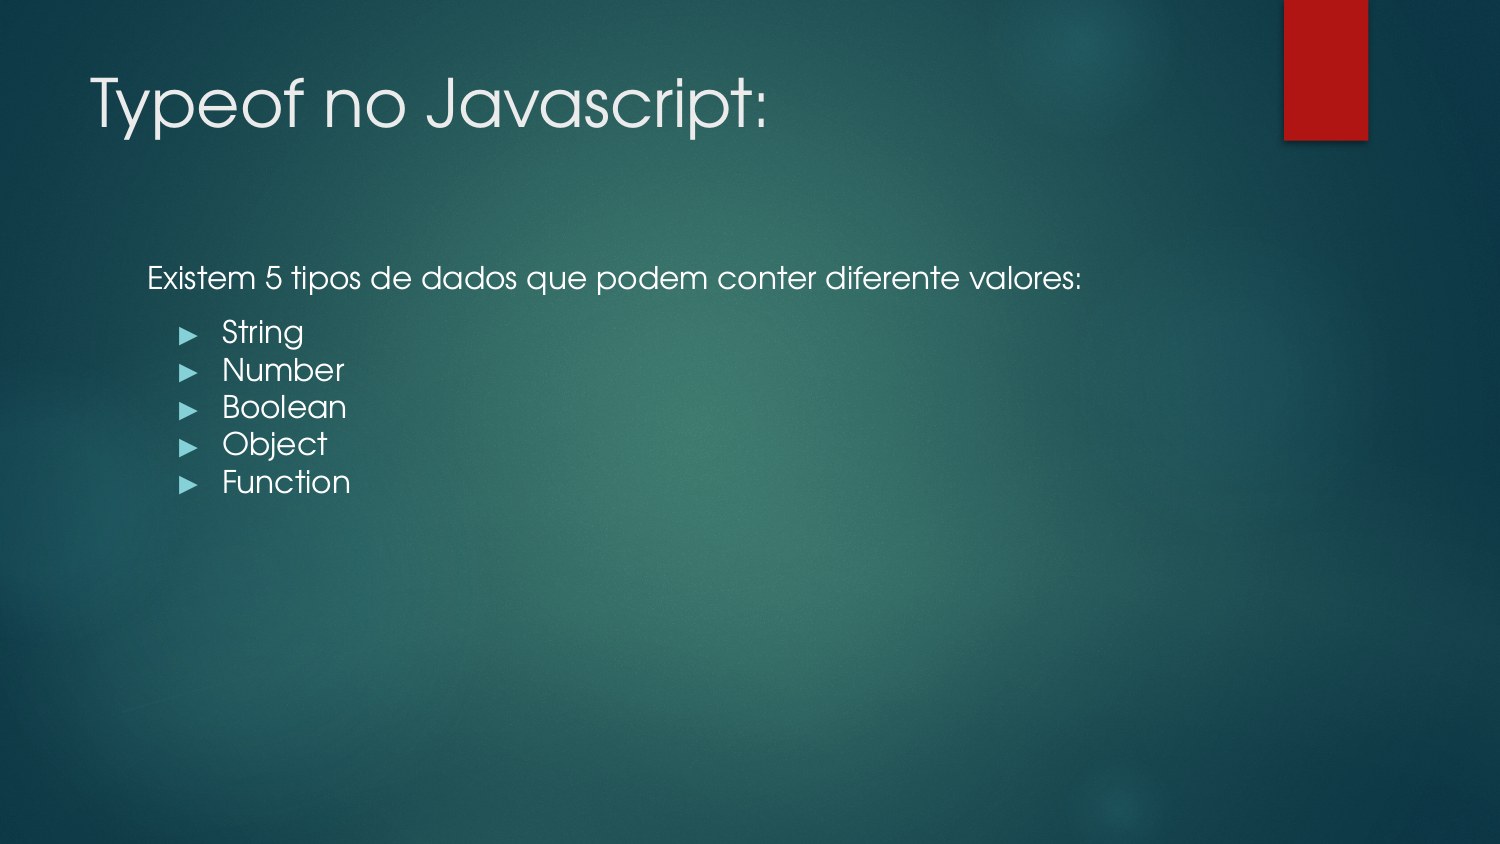

# Typeof no Javascript:
Existem 5 tipos de dados que podem conter diferente valores:
String
Number
Boolean
Object
Function